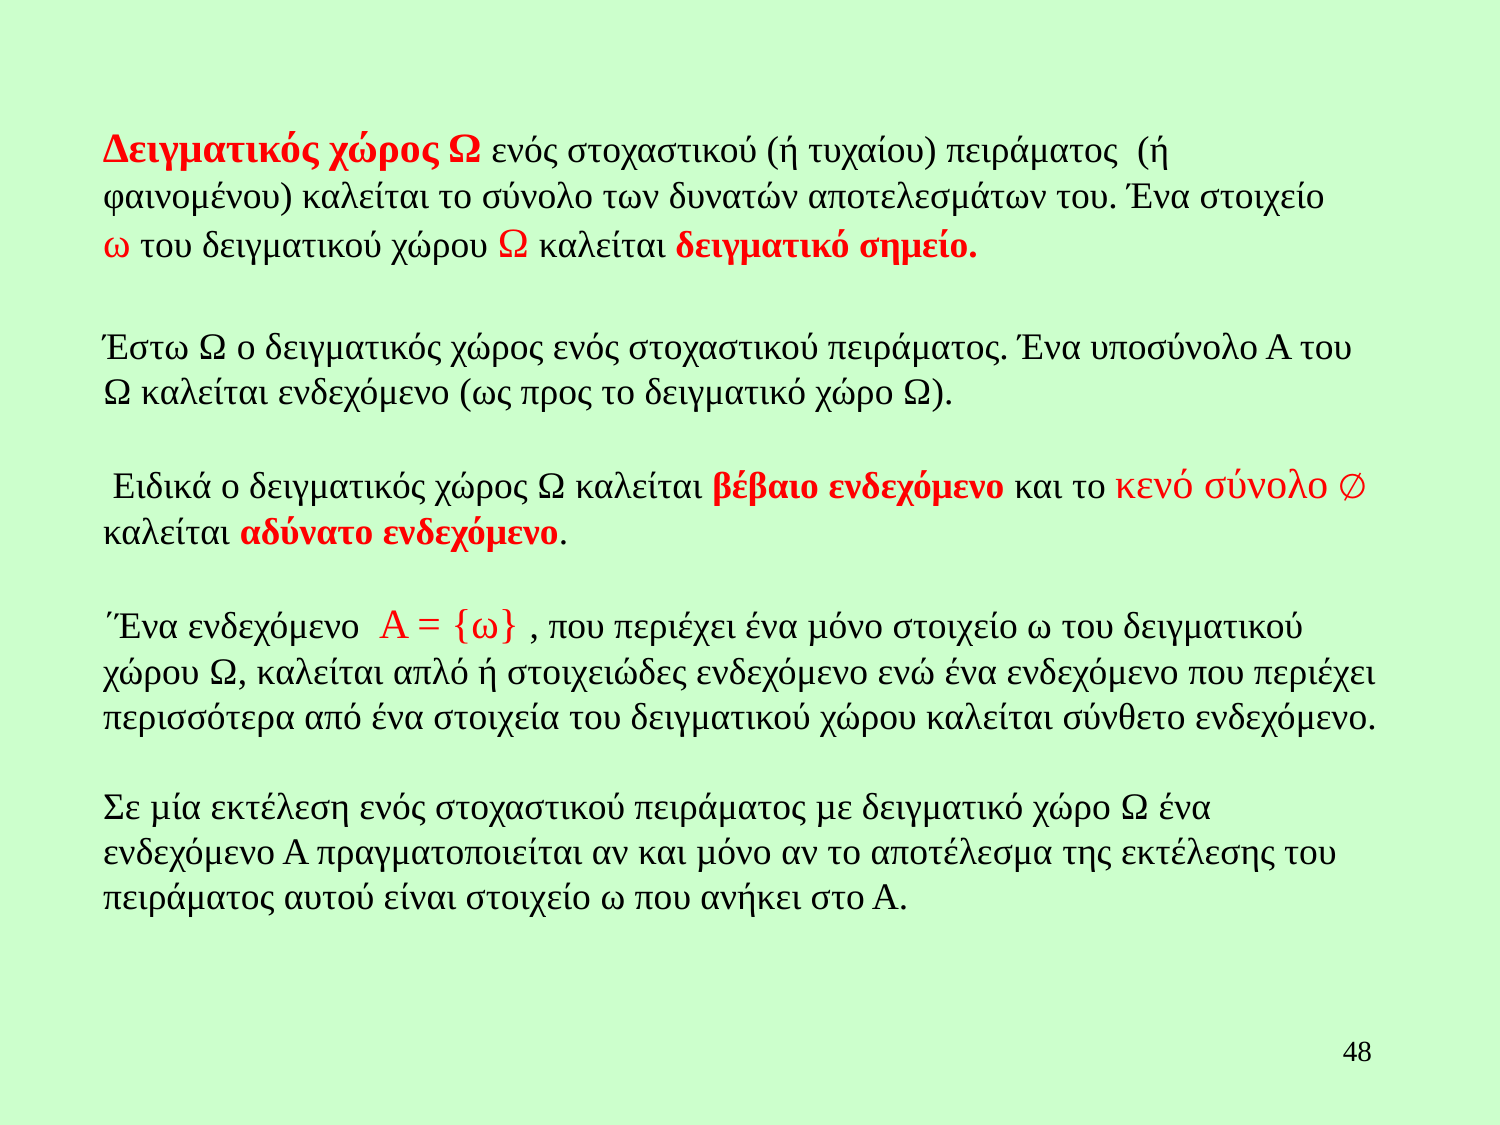

∆ειγματικός χώρος Ω ενός στοχαστικού (ή τυχαίου) πειράματος  (ή φαινομένου) καλείται το σύνολο των δυνατών αποτελεσμάτων του. Ένα στοιχείο ω του δειγματικού χώρου Ω καλείται δειγματικό σημείο.
Έστω Ω ο δειγματικός χώρος ενός στοχαστικού πειράματος. Ένα υποσύνολο Α του Ω καλείται ενδεχόμενο (ως προς το δειγματικό χώρο Ω).

 Ειδικά ο δειγματικός χώρος Ω καλείται βέβαιο ενδεχόμενο και το κενό σύνολο ∅ καλείται αδύνατο ενδεχόμενο.

΄Ένα ενδεχόμενο  Α = {ω} , που περιέχει ένα µόνο στοιχείο ω του δειγματικού χώρου Ω, καλείται απλό ή στοιχειώδες ενδεχόμενο ενώ ένα ενδεχόμενο που περιέχει περισσότερα από ένα στοιχεία του δειγματικού χώρου καλείται σύνθετο ενδεχόμενο.

Σε µία εκτέλεση ενός στοχαστικού πειράματος µε δειγματικό χώρο Ω ένα ενδεχόμενο Α πραγματοποιείται αν και µόνο αν το αποτέλεσμα της εκτέλεσης του πειράματος αυτού είναι στοιχείο ω που ανήκει στο Α.
48